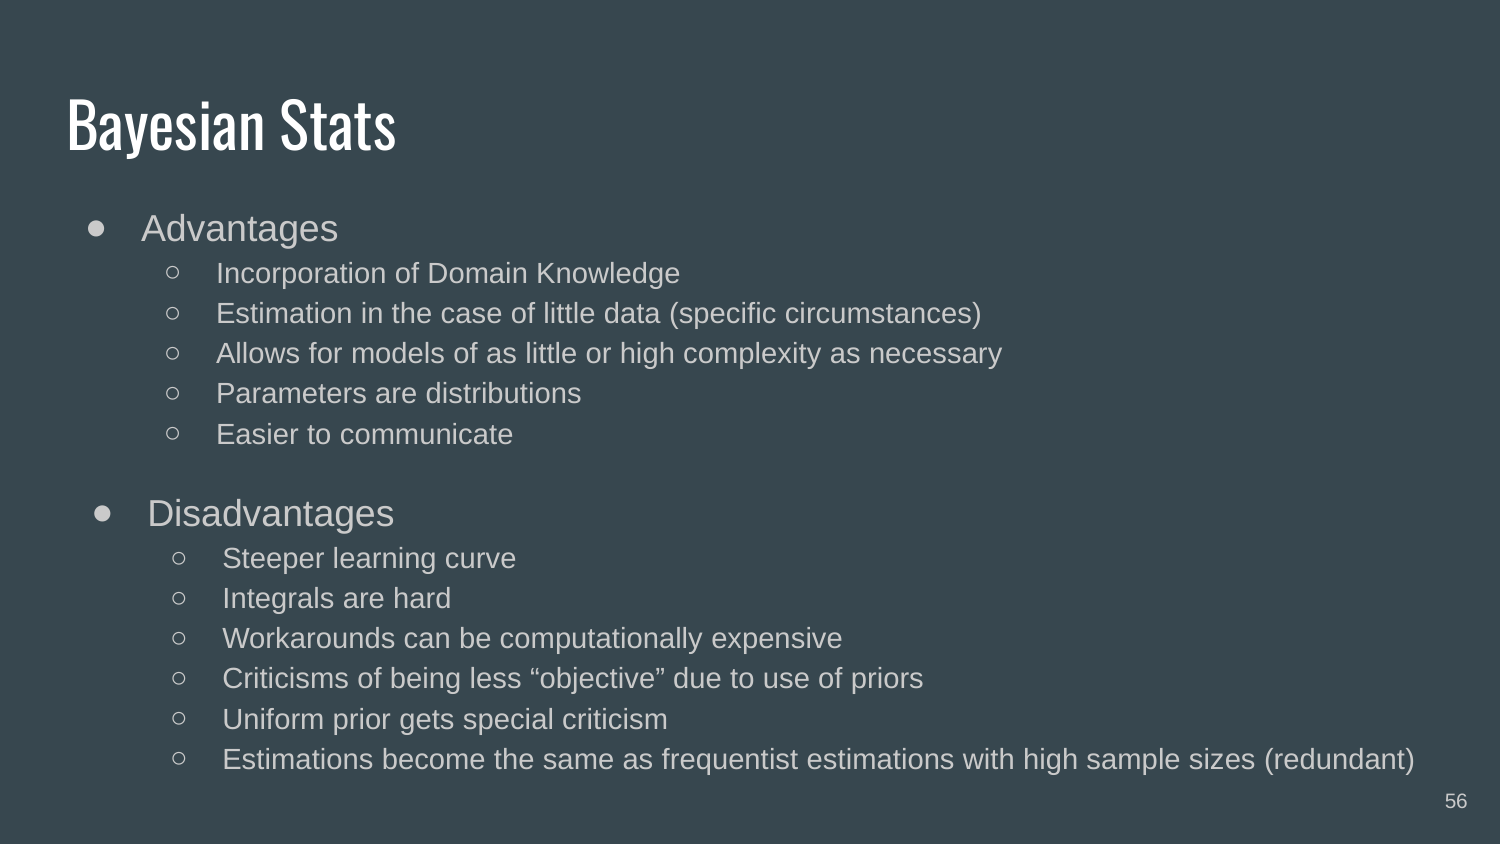

# Bayesian Stats
Advantages
Incorporation of Domain Knowledge
Estimation in the case of little data (specific circumstances)
Allows for models of as little or high complexity as necessary
Parameters are distributions
Easier to communicate
Disadvantages
Steeper learning curve
Integrals are hard
Workarounds can be computationally expensive
Criticisms of being less “objective” due to use of priors
Uniform prior gets special criticism
Estimations become the same as frequentist estimations with high sample sizes (redundant)
56